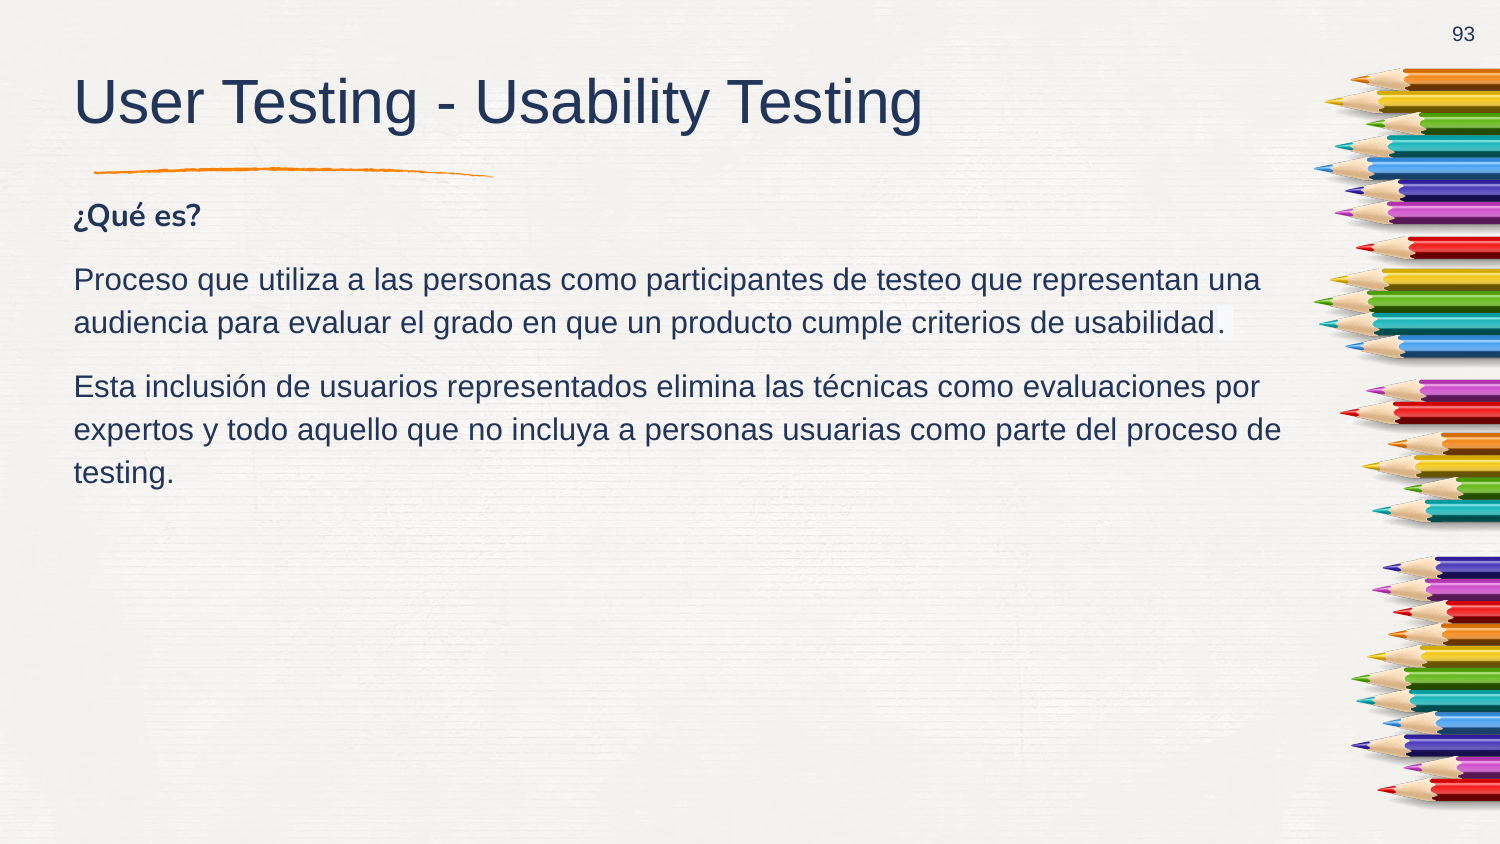

93
# User Testing - Usability Testing
¿Qué es?
Proceso que utiliza a las personas como participantes de testeo que representan una audiencia para evaluar el grado en que un producto cumple criterios de usabilidad.
Esta inclusión de usuarios representados elimina las técnicas como evaluaciones por expertos y todo aquello que no incluya a personas usuarias como parte del proceso de testing.